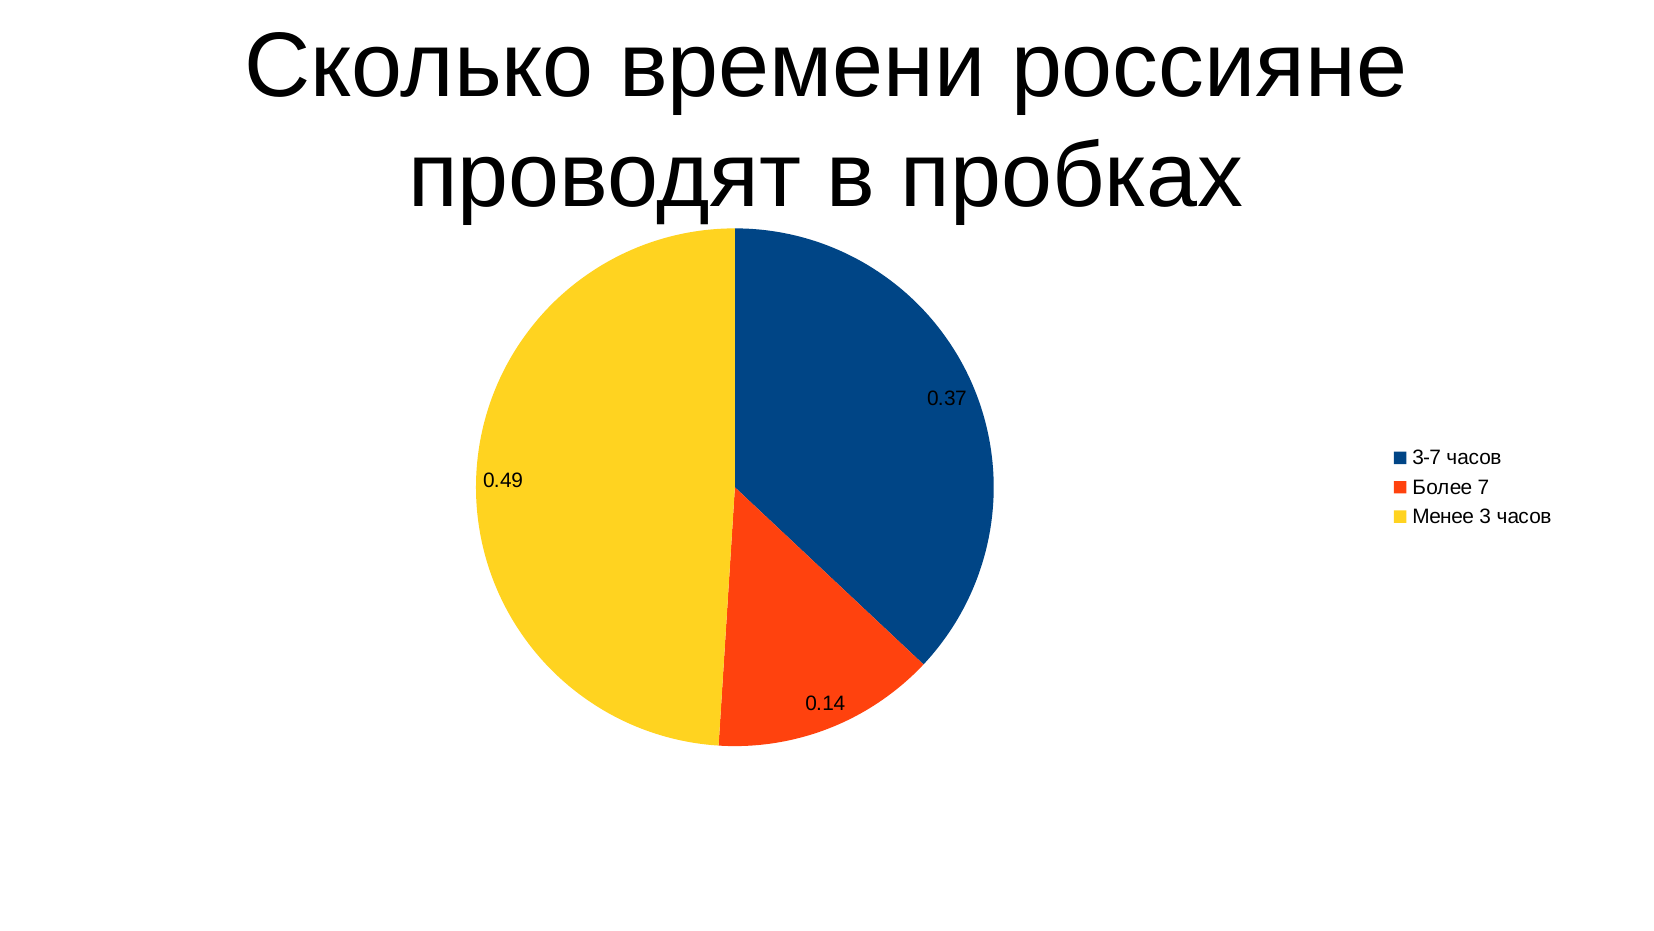

# Сколько времени россияне проводят в пробках

### Chart

| Category | Столбец 1 | Столбец 2 | Столбец 3 |
|---|---|---|---|
| 3-7 часов | 0.37 | 0.37 | 0.37 |
| Более 7 | 0.14 | 0.14 | 0.14 |
| Менее 3 часов | 0.49 | 0.49 | 0.49 |